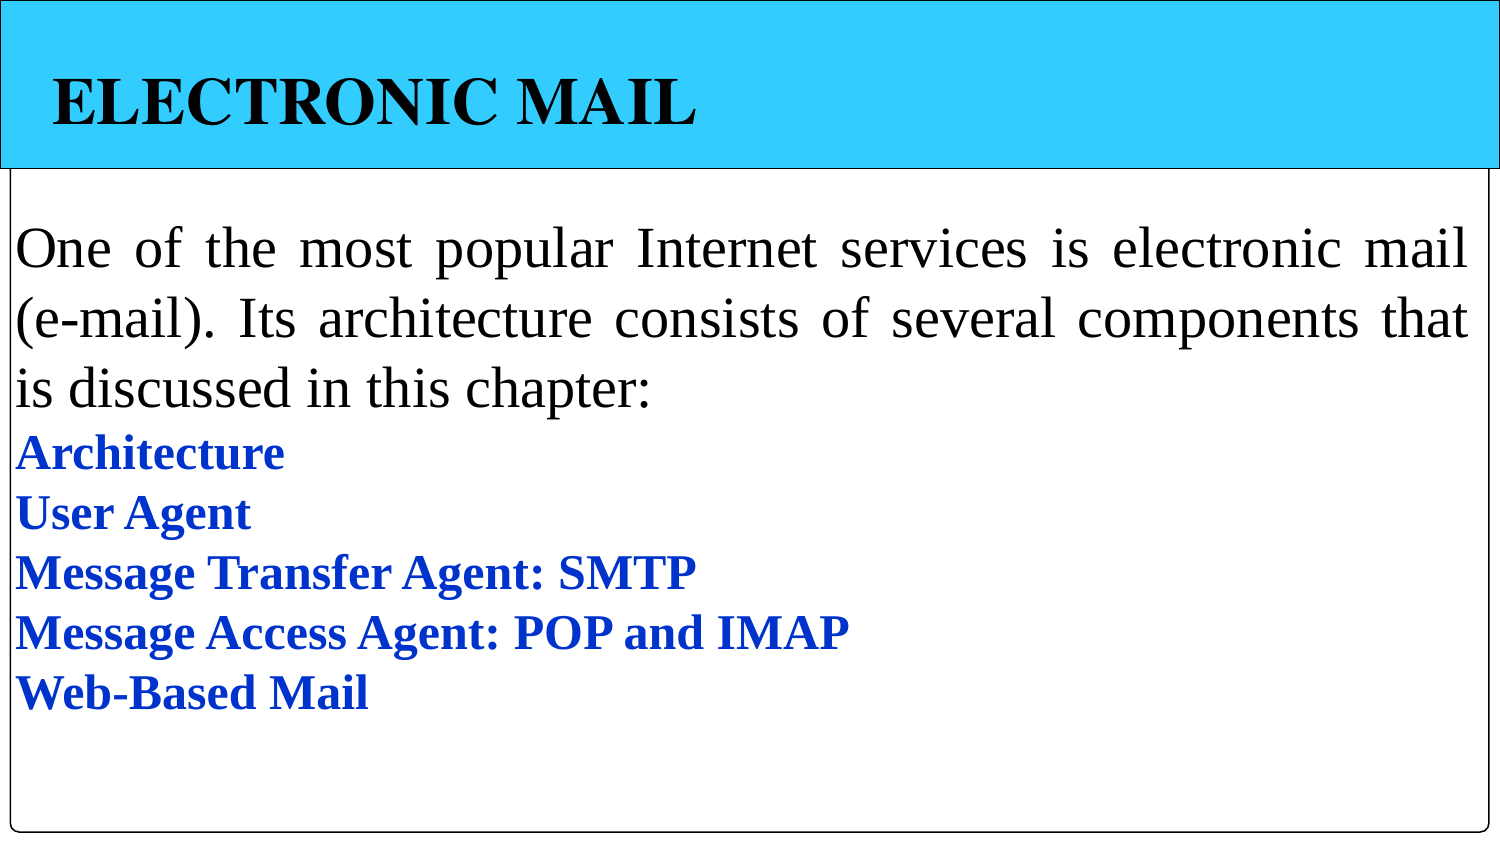

ELECTRONIC MAIL
One of the most popular Internet services is electronic mail (e-mail). Its architecture consists of several components that is discussed in this chapter:
Architecture
User Agent
Message Transfer Agent: SMTP
Message Access Agent: POP and IMAP
Web-Based Mail

26.174